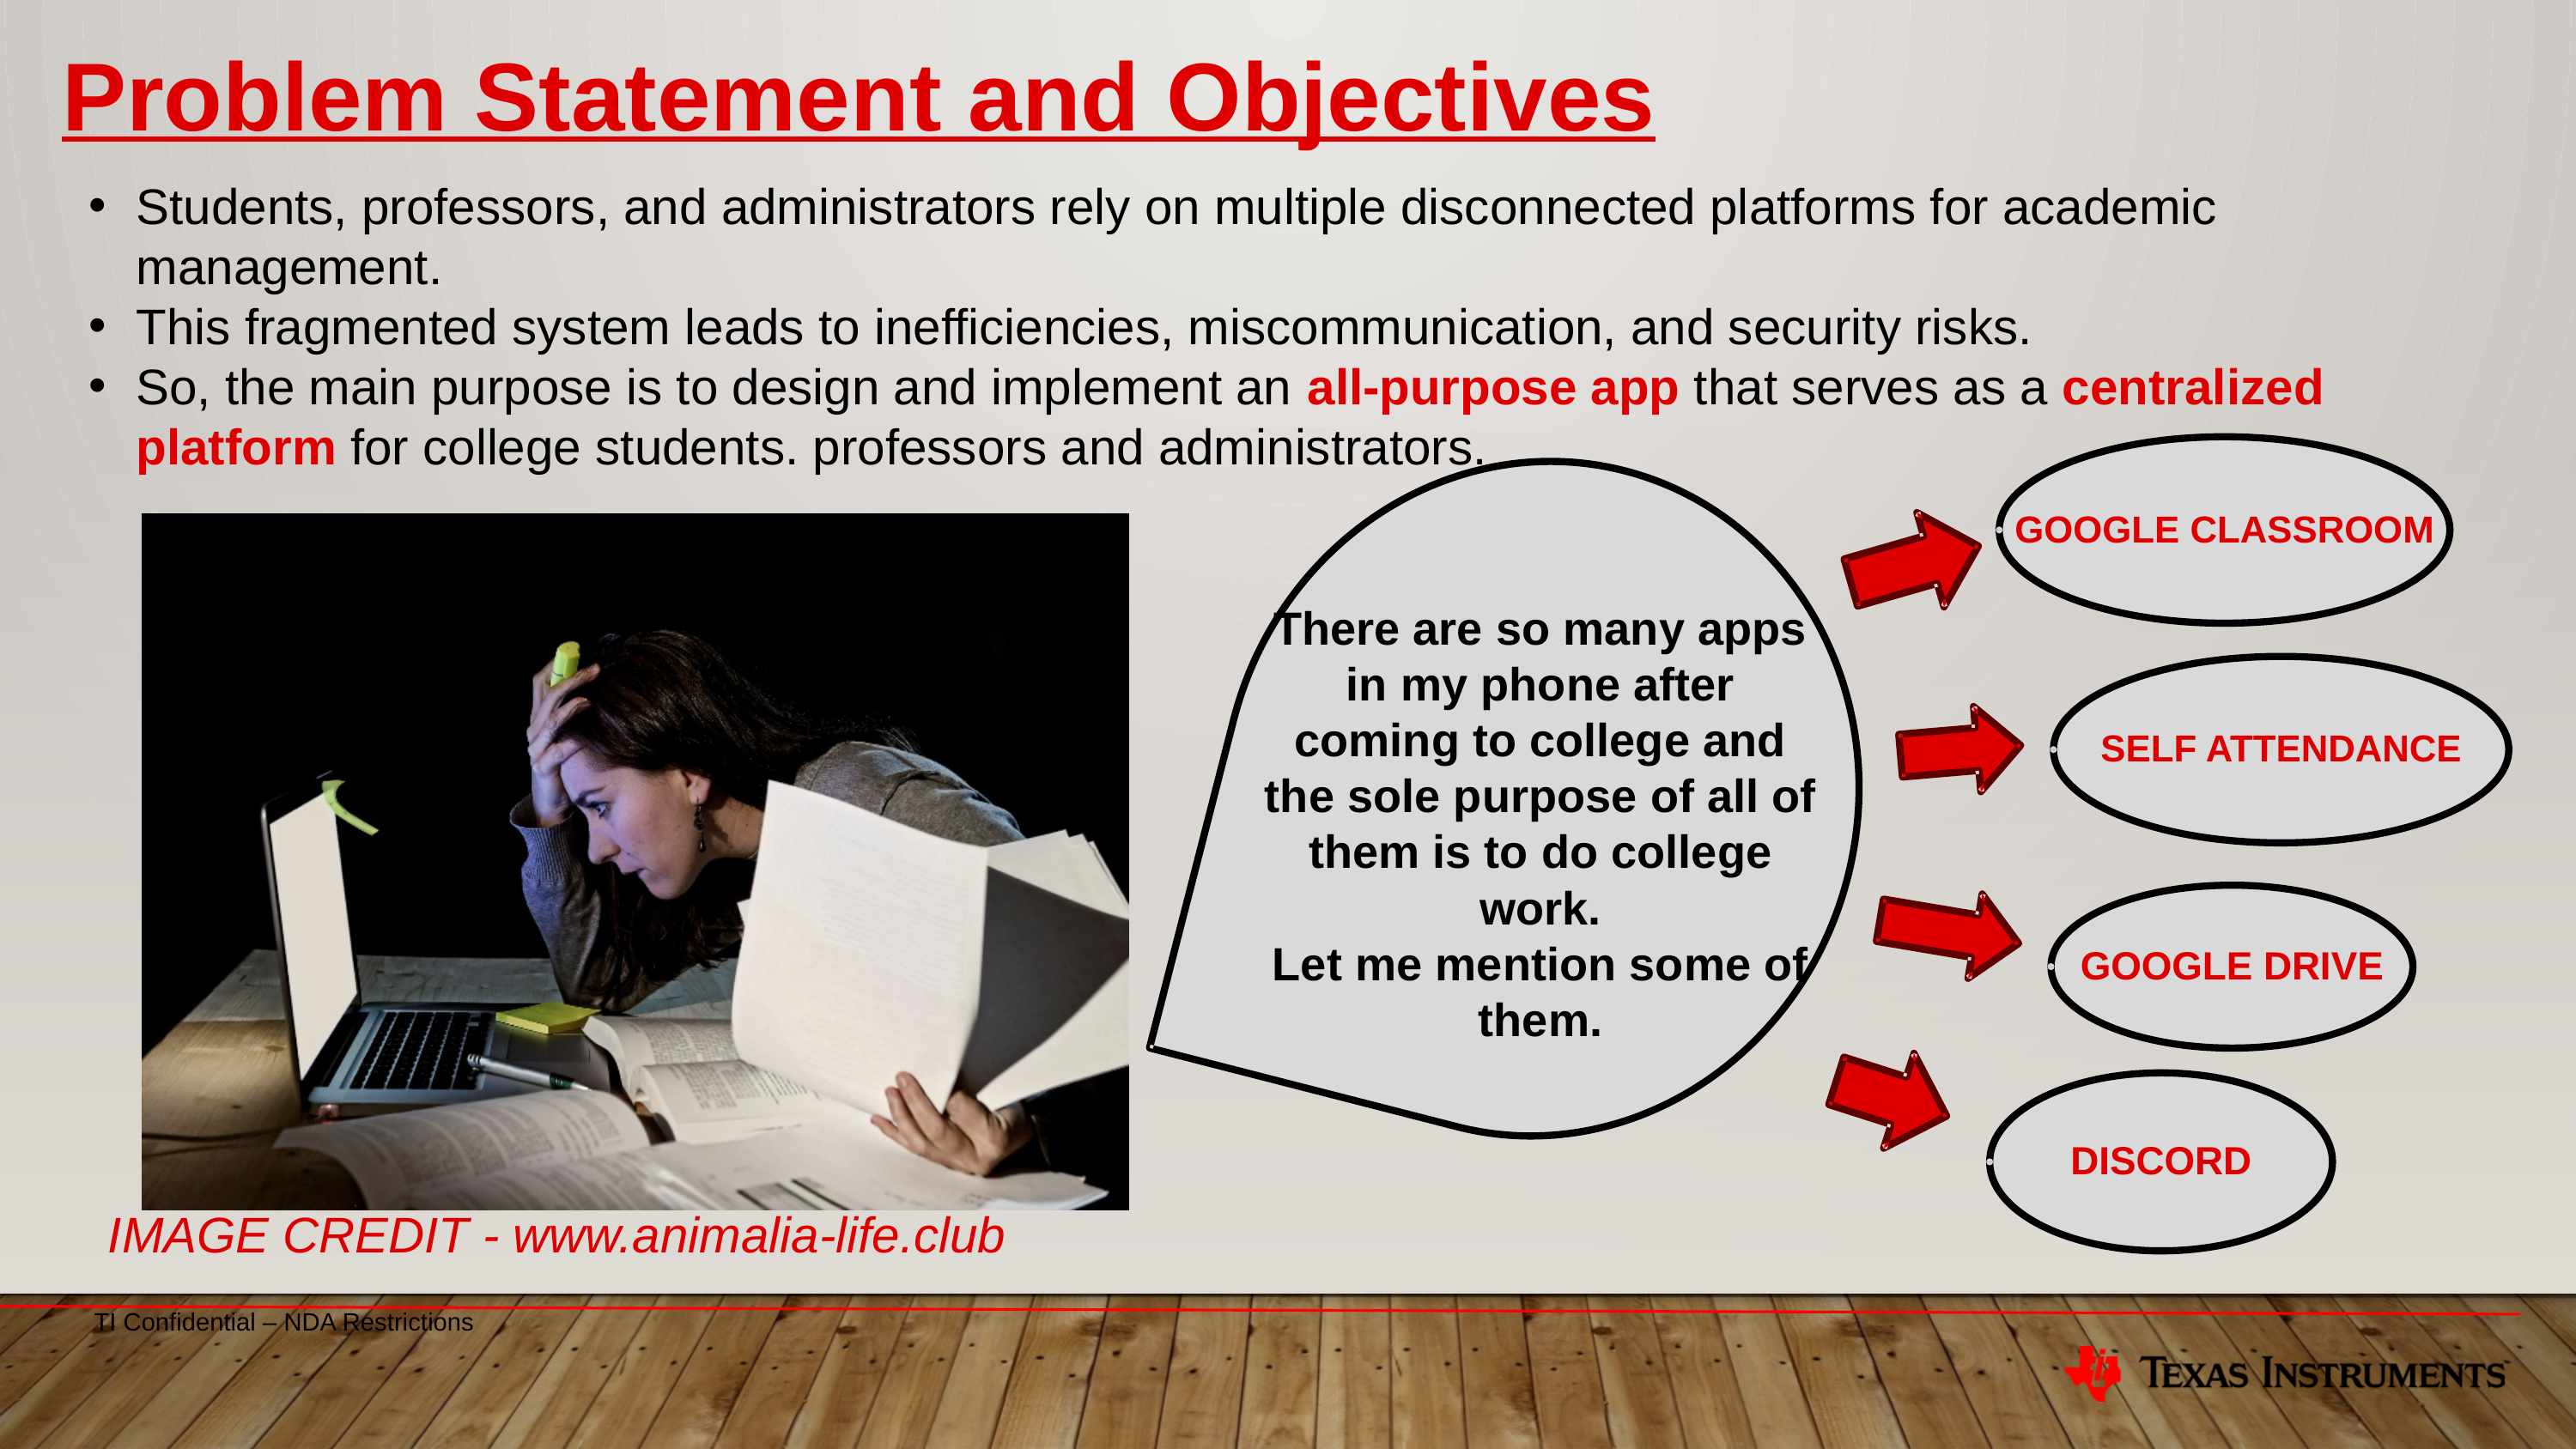

Problem Statement and Objectives

Students, professors, and administrators rely on multiple disconnected platforms for academic management.
This fragmented system leads to inefficiencies, miscommunication, and security risks.
So, the main purpose is to design and implement an all-purpose app that serves as a centralized platform for college students. professors and administrators.

GOOGLE CLASSROOM

There are so many apps in my phone after coming to college and the sole purpose of all of them is to do college work.
Let me mention some of them.

SELF ATTENDANCE

GOOGLE DRIVE

DISCORD

IMAGE CREDIT - www.animalia-life.club

TI Confidential – NDA Restrictions